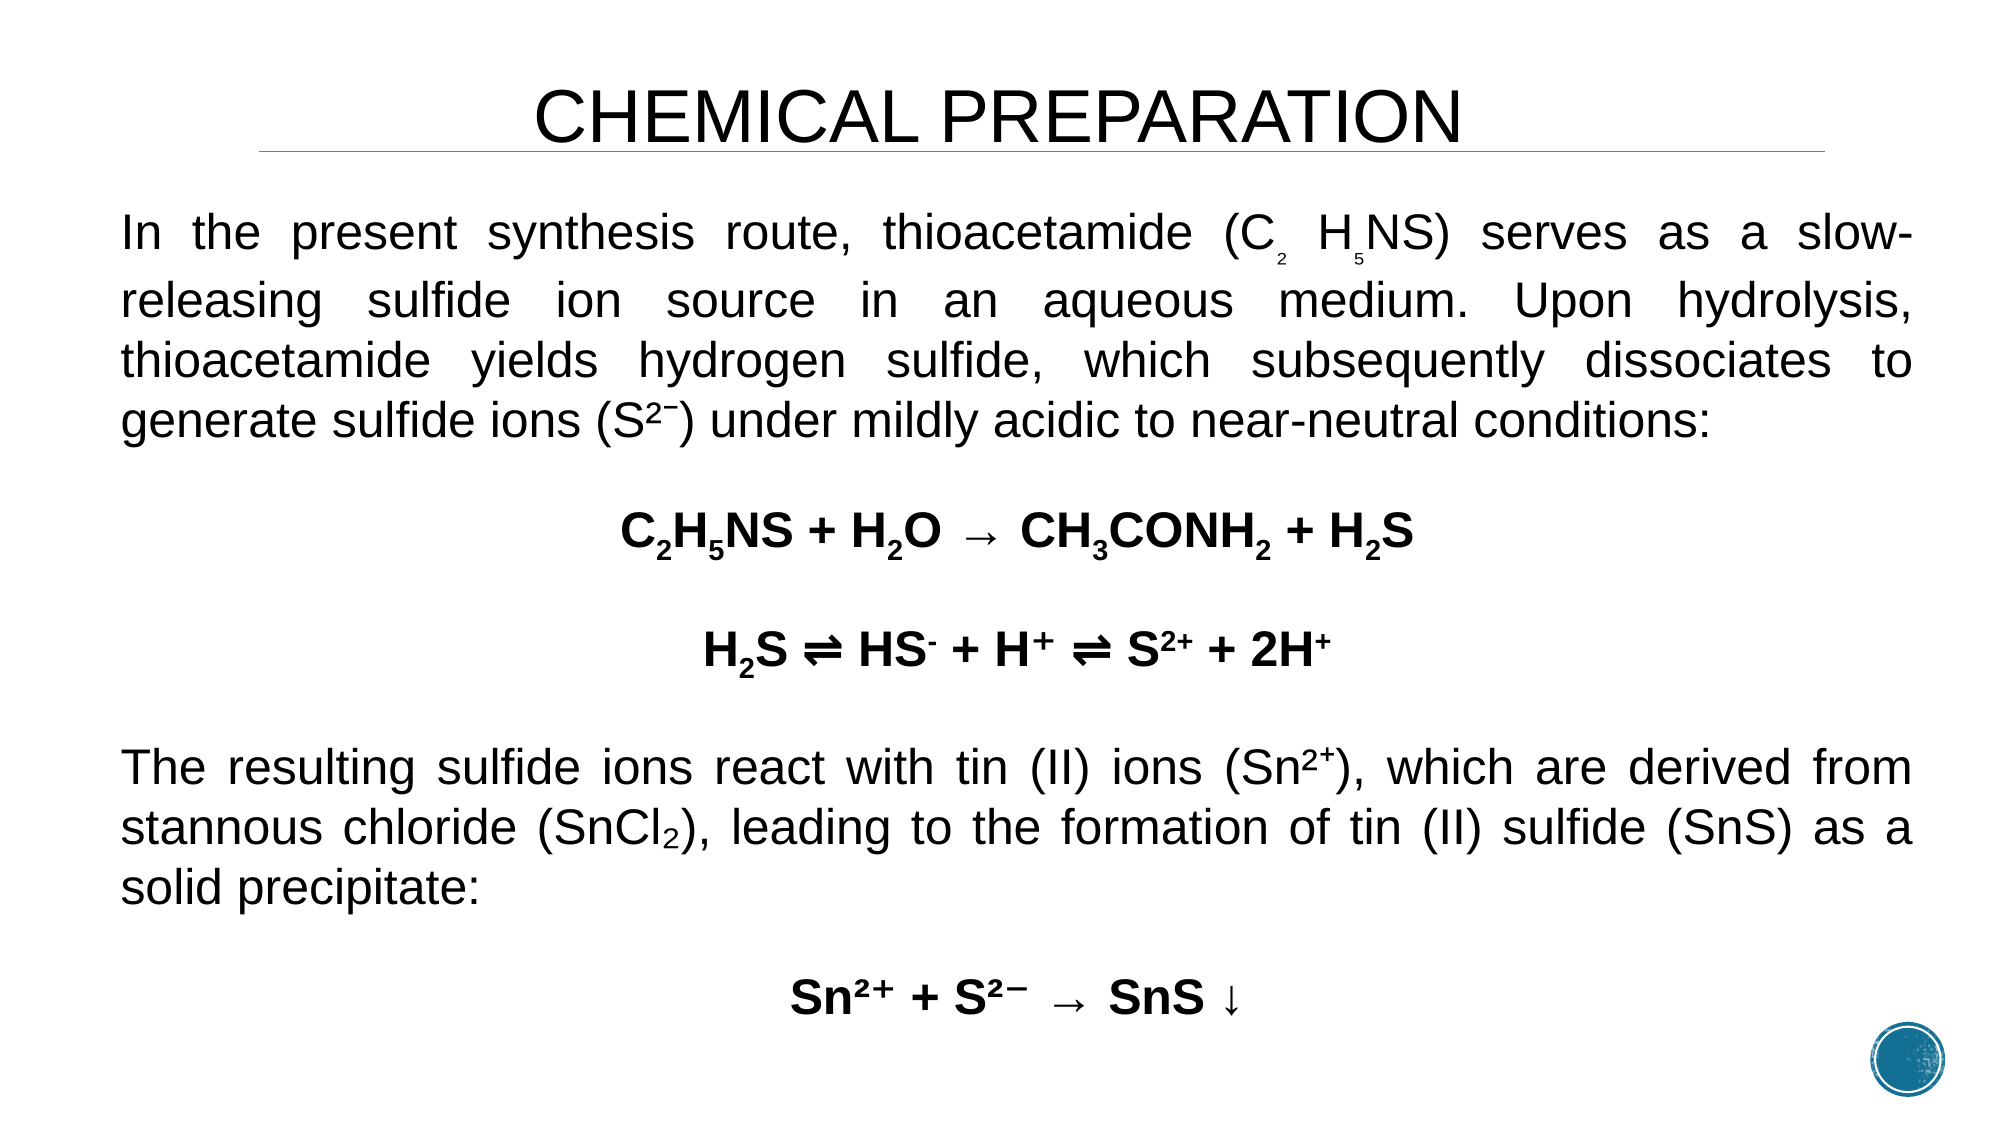

Chemical preparation
In the present synthesis route, thioacetamide (C₂ H₅NS) serves as a slow-releasing sulfide ion source in an aqueous medium. Upon hydrolysis, thioacetamide yields hydrogen sulfide, which subsequently dissociates to generate sulfide ions (S²⁻) under mildly acidic to near-neutral conditions:
C2H5NS + H2O → CH3CONH2 + H2S
H2S ⇌ HS- + H⁺ ⇌ S2+ + 2H+
The resulting sulfide ions react with tin (II) ions (Sn²⁺), which are derived from stannous chloride (SnCl₂), leading to the formation of tin (II) sulfide (SnS) as a solid precipitate:
Sn²⁺ + S²⁻ → SnS ↓